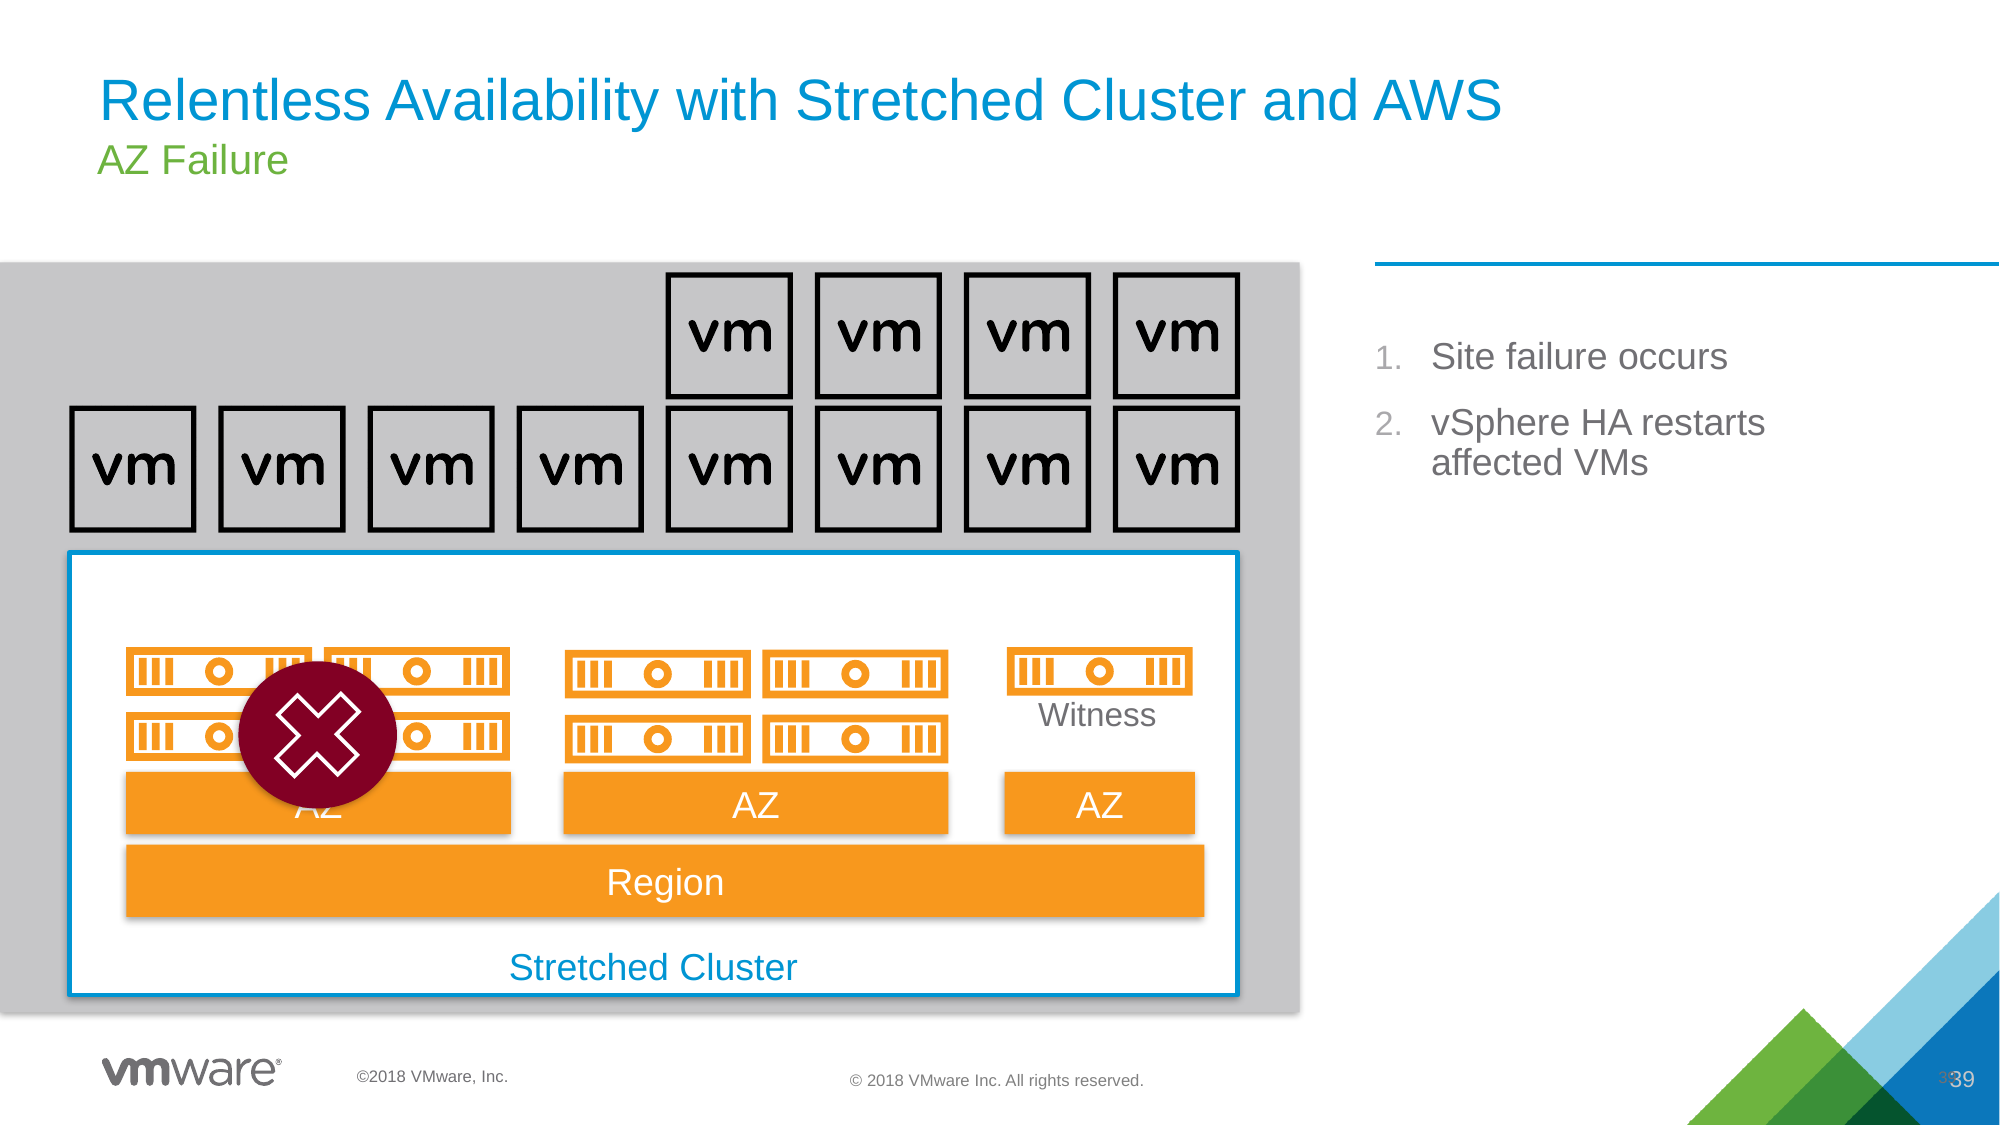

# Relentless Availability with Stretched Cluster and AWS
AZ Failure
Site failure occurs
vSphere HA restarts affected VMs

Stretched Cluster

Witness

AZ
AZ
AZ
Region